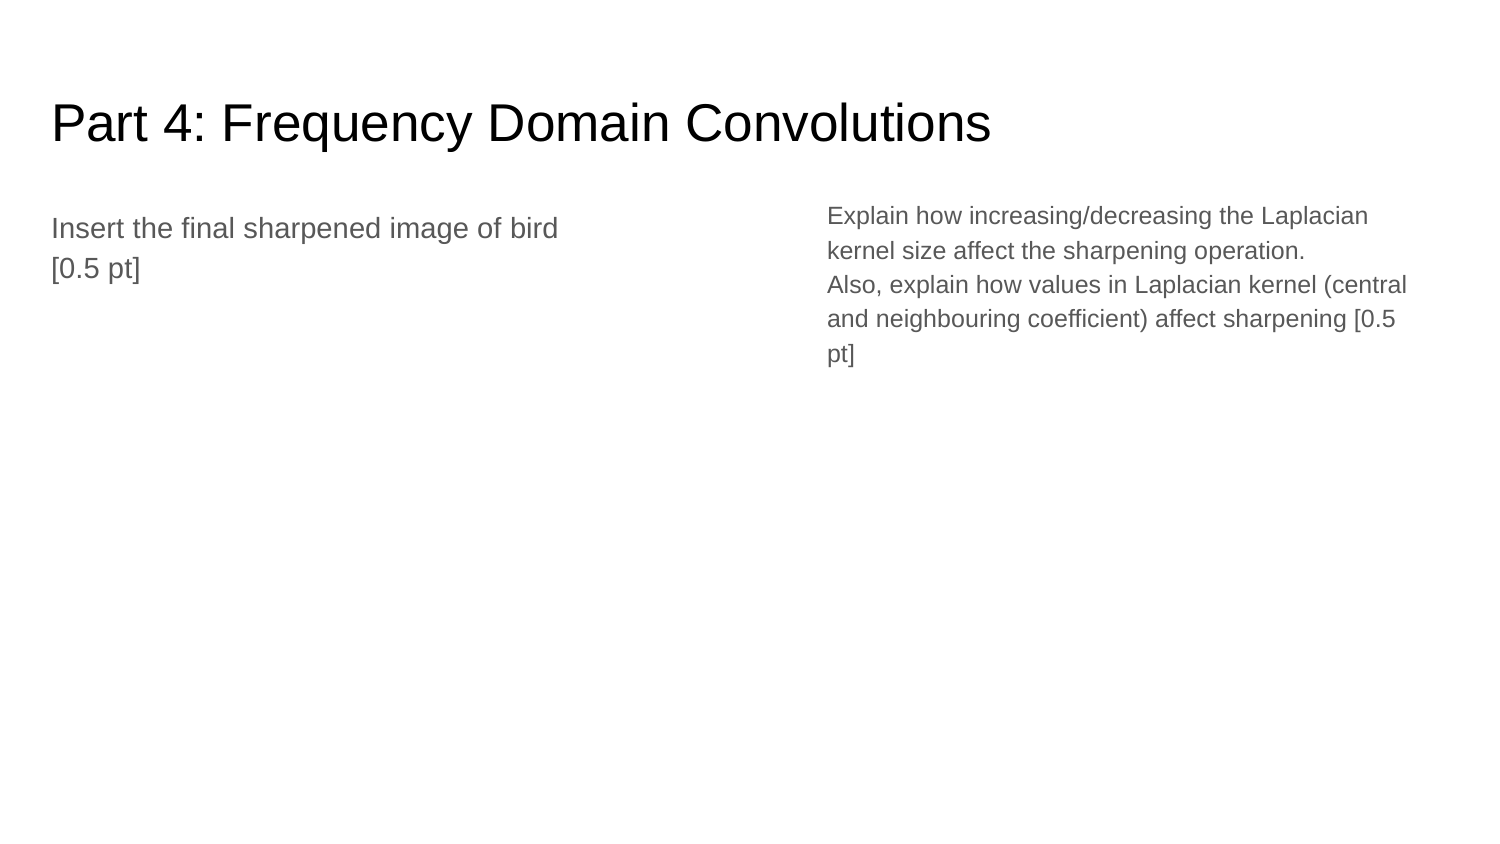

# Part 4: Frequency Domain Convolutions
Explain how increasing/decreasing the Laplacian kernel size affect the sharpening operation.
Also, explain how values in Laplacian kernel (central and neighbouring coefficient) affect sharpening [0.5 pt]
Insert the final sharpened image of bird
[0.5 pt]